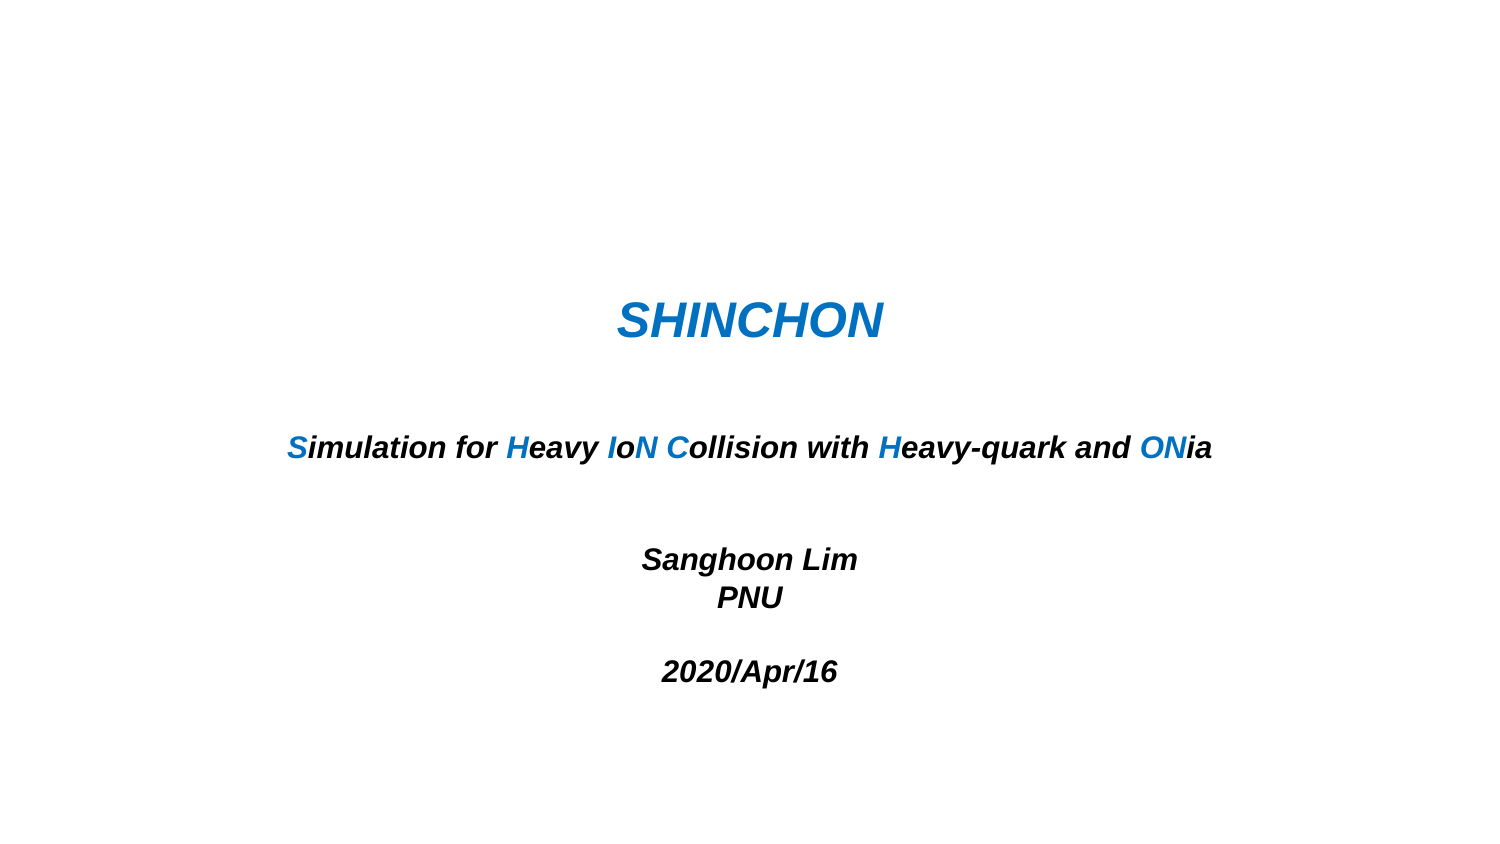

# SHINCHON Simulation for Heavy IoN Collision with Heavy-quark and ONia Sanghoon Lim PNU 2020/Apr/16